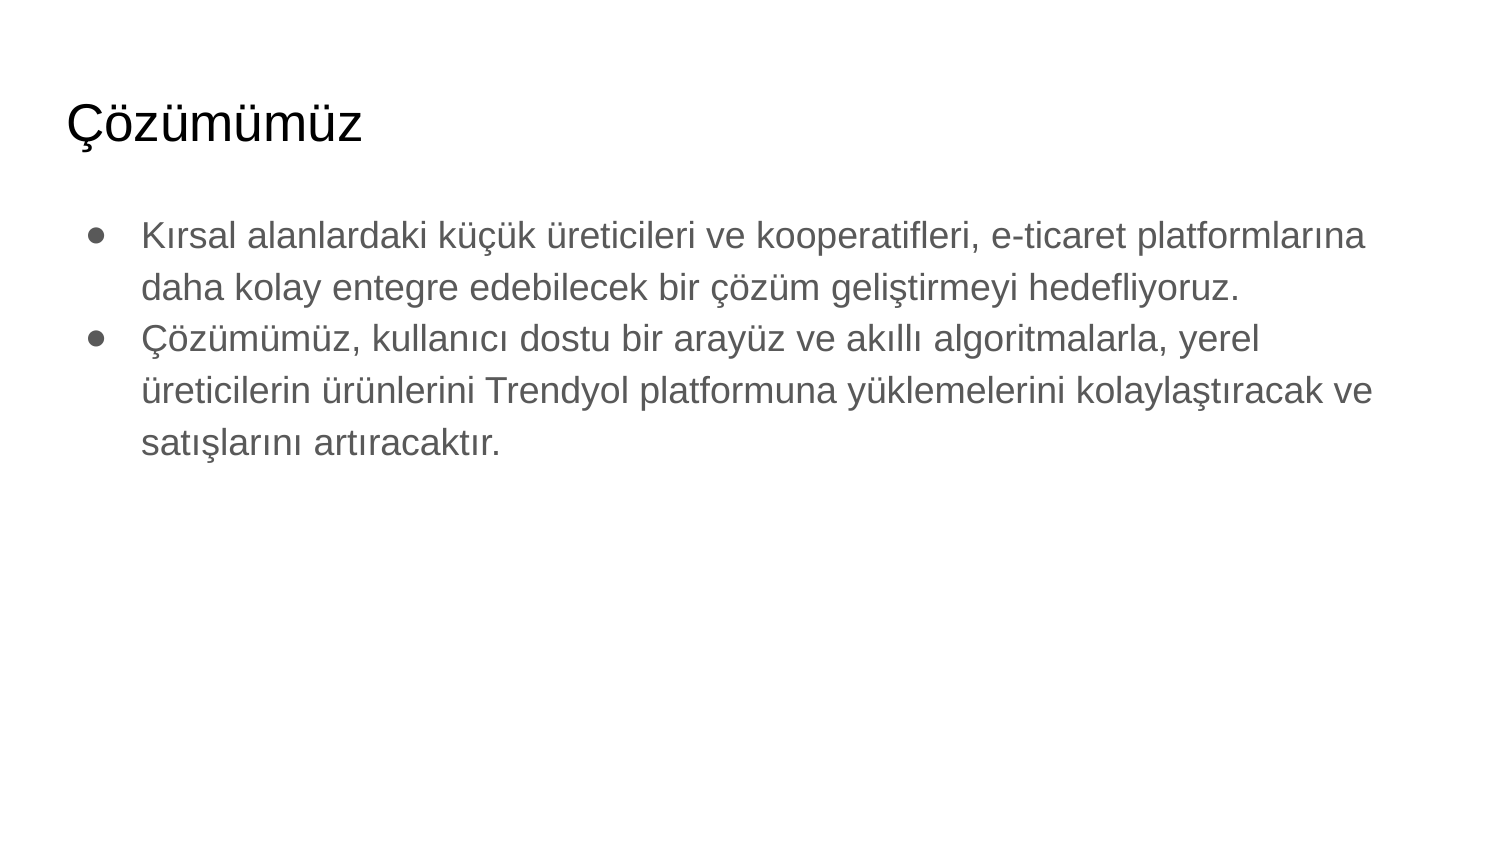

# Çözümümüz
Kırsal alanlardaki küçük üreticileri ve kooperatifleri, e-ticaret platformlarına daha kolay entegre edebilecek bir çözüm geliştirmeyi hedefliyoruz.
Çözümümüz, kullanıcı dostu bir arayüz ve akıllı algoritmalarla, yerel üreticilerin ürünlerini Trendyol platformuna yüklemelerini kolaylaştıracak ve satışlarını artıracaktır.